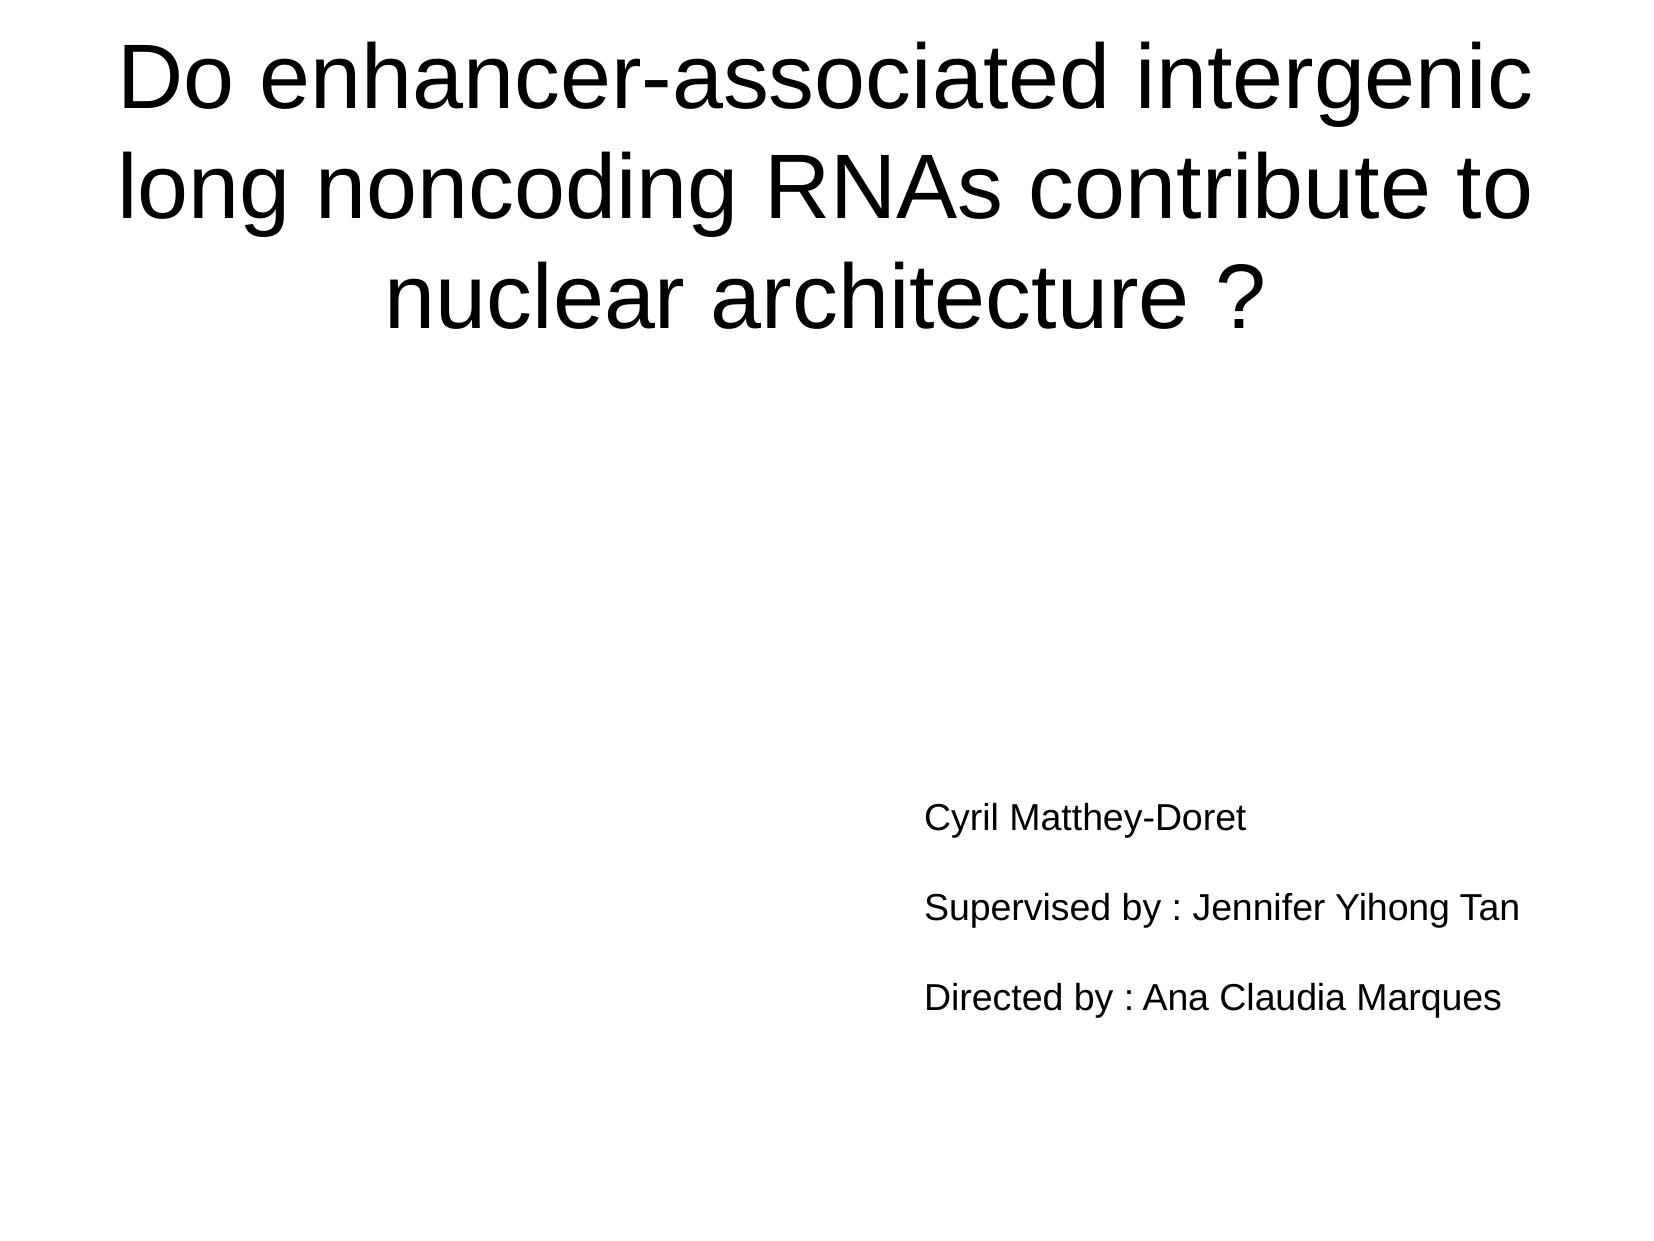

Do enhancer-associated intergenic long noncoding RNAs contribute to nuclear architecture ?

Cyril Matthey-Doret

Supervised by : Jennifer Yihong Tan

Directed by : Ana Claudia Marques